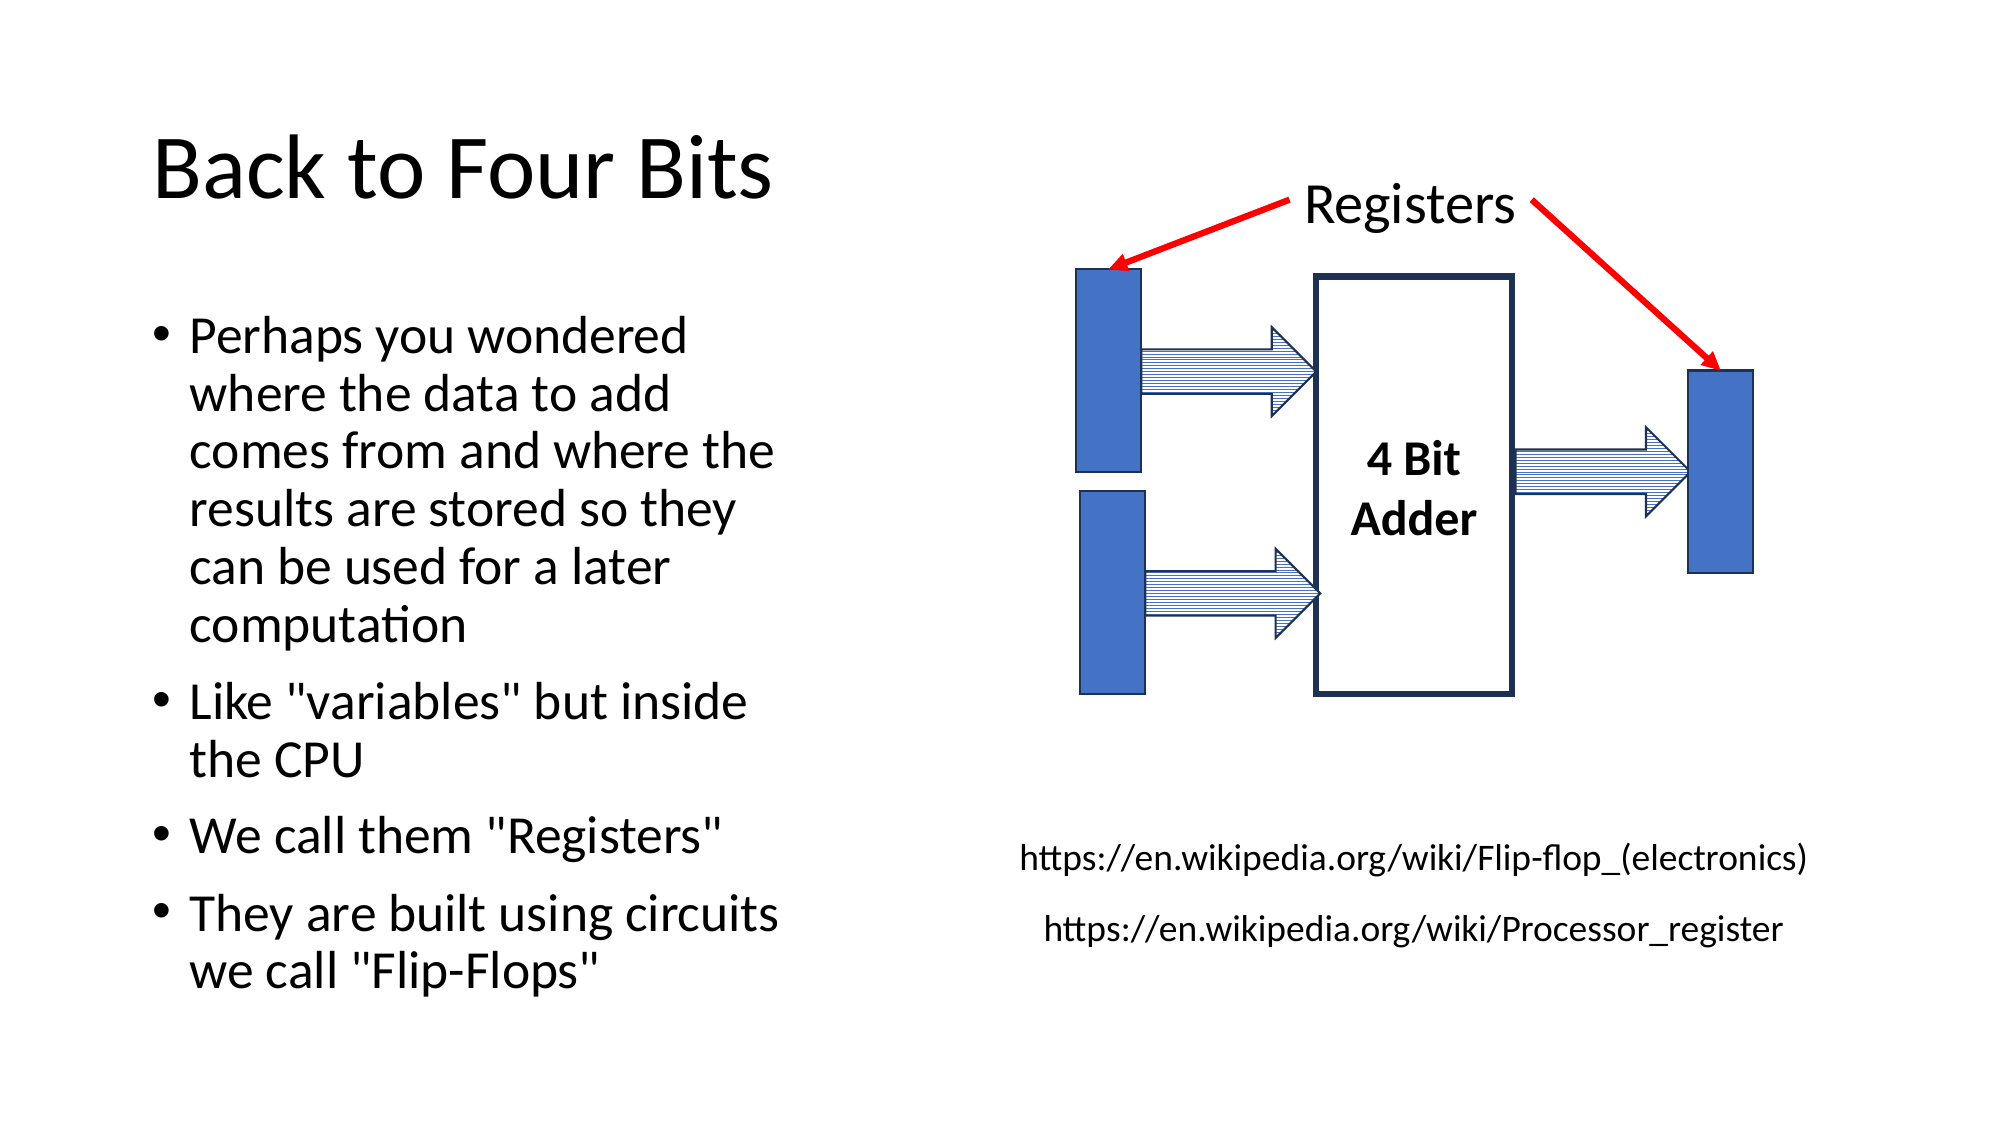

# Back to Four Bits
Registers

4 Bit
Adder

Perhaps you wondered where the data to add comes from and where the results are stored so they can be used for a later computation
Like "variables" but inside the CPU
We call them "Registers"
They are built using circuits we call "Flip-Flops"
https://en.wikipedia.org/wiki/Flip-flop_(electronics)
https://en.wikipedia.org/wiki/Processor_register